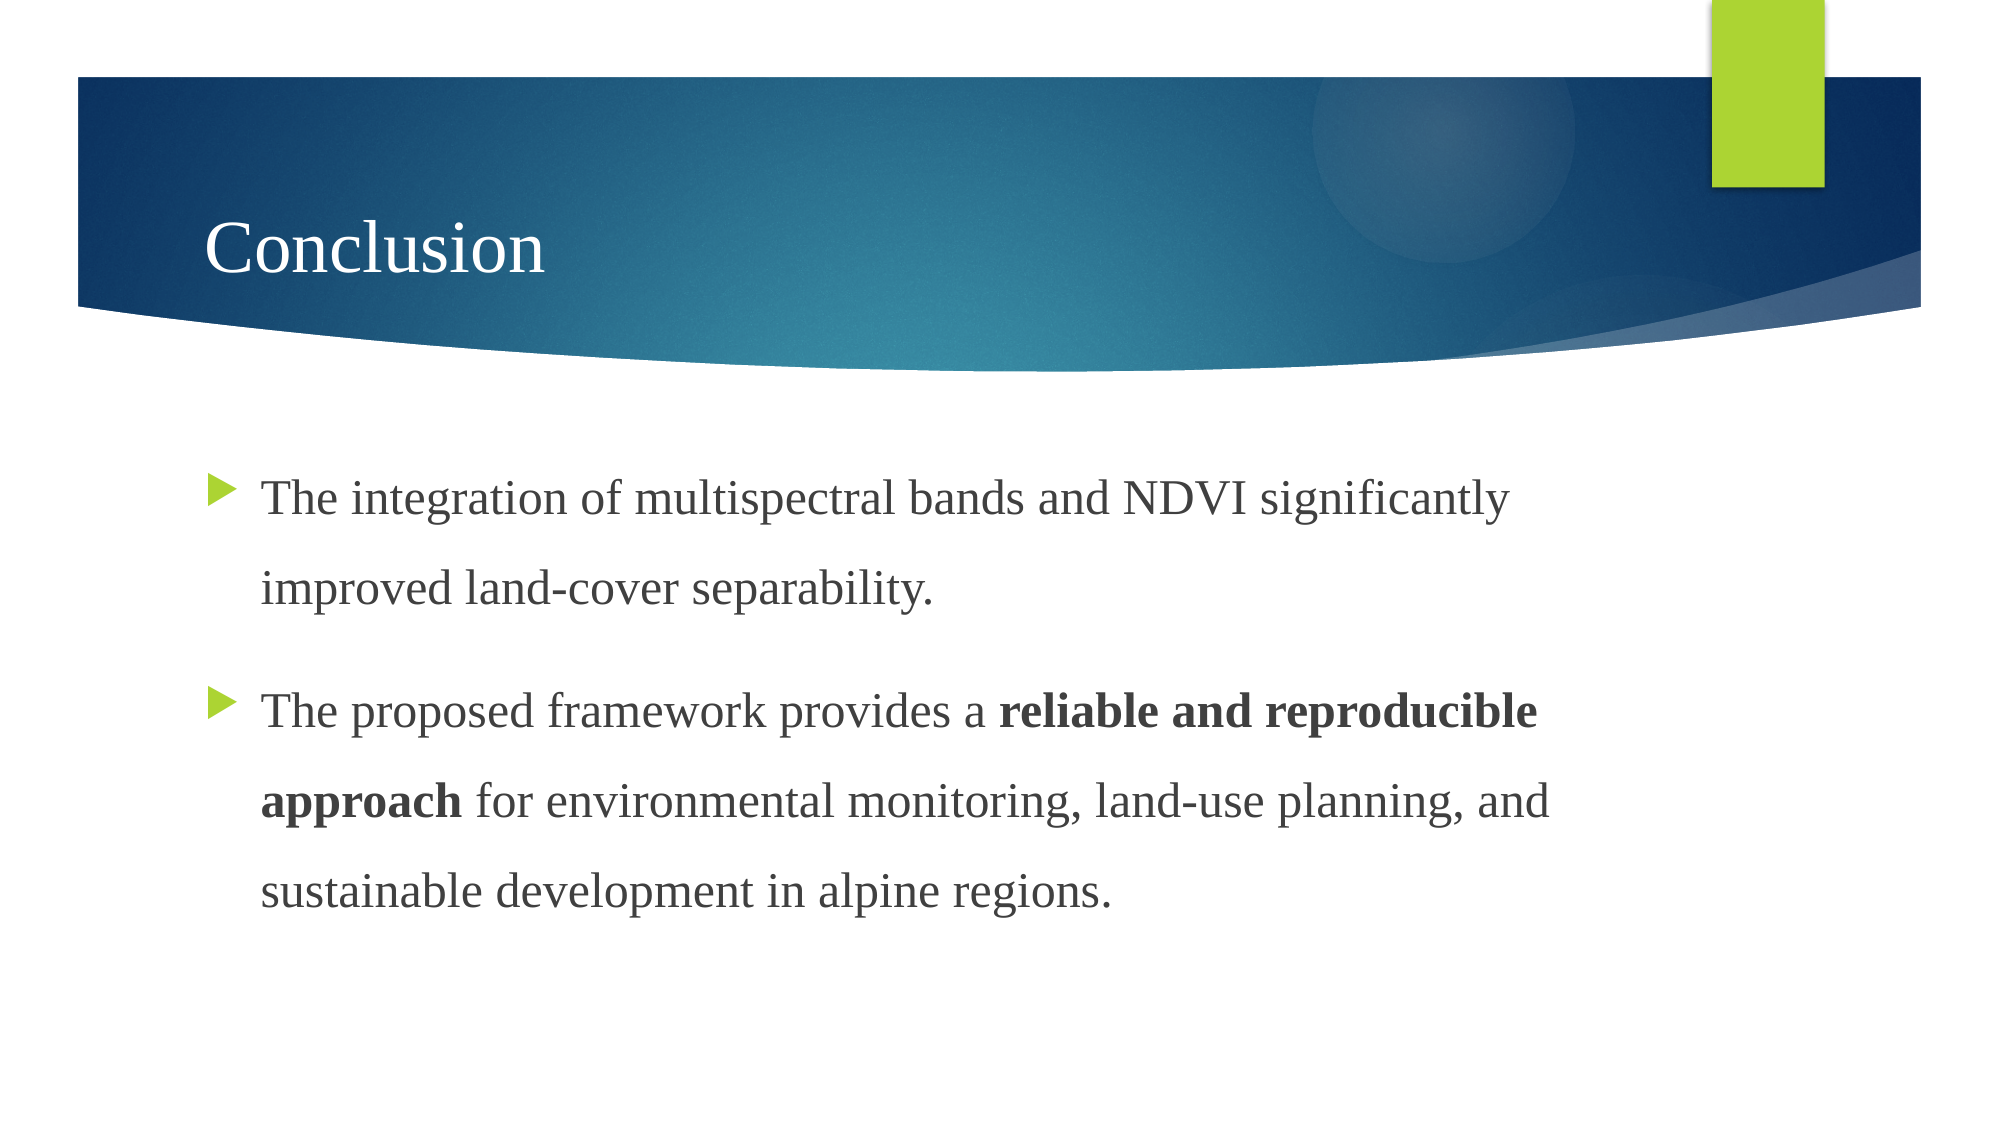

# Conclusion
The integration of multispectral bands and NDVI significantly improved land-cover separability.
The proposed framework provides a reliable and reproducible approach for environmental monitoring, land-use planning, and sustainable development in alpine regions.